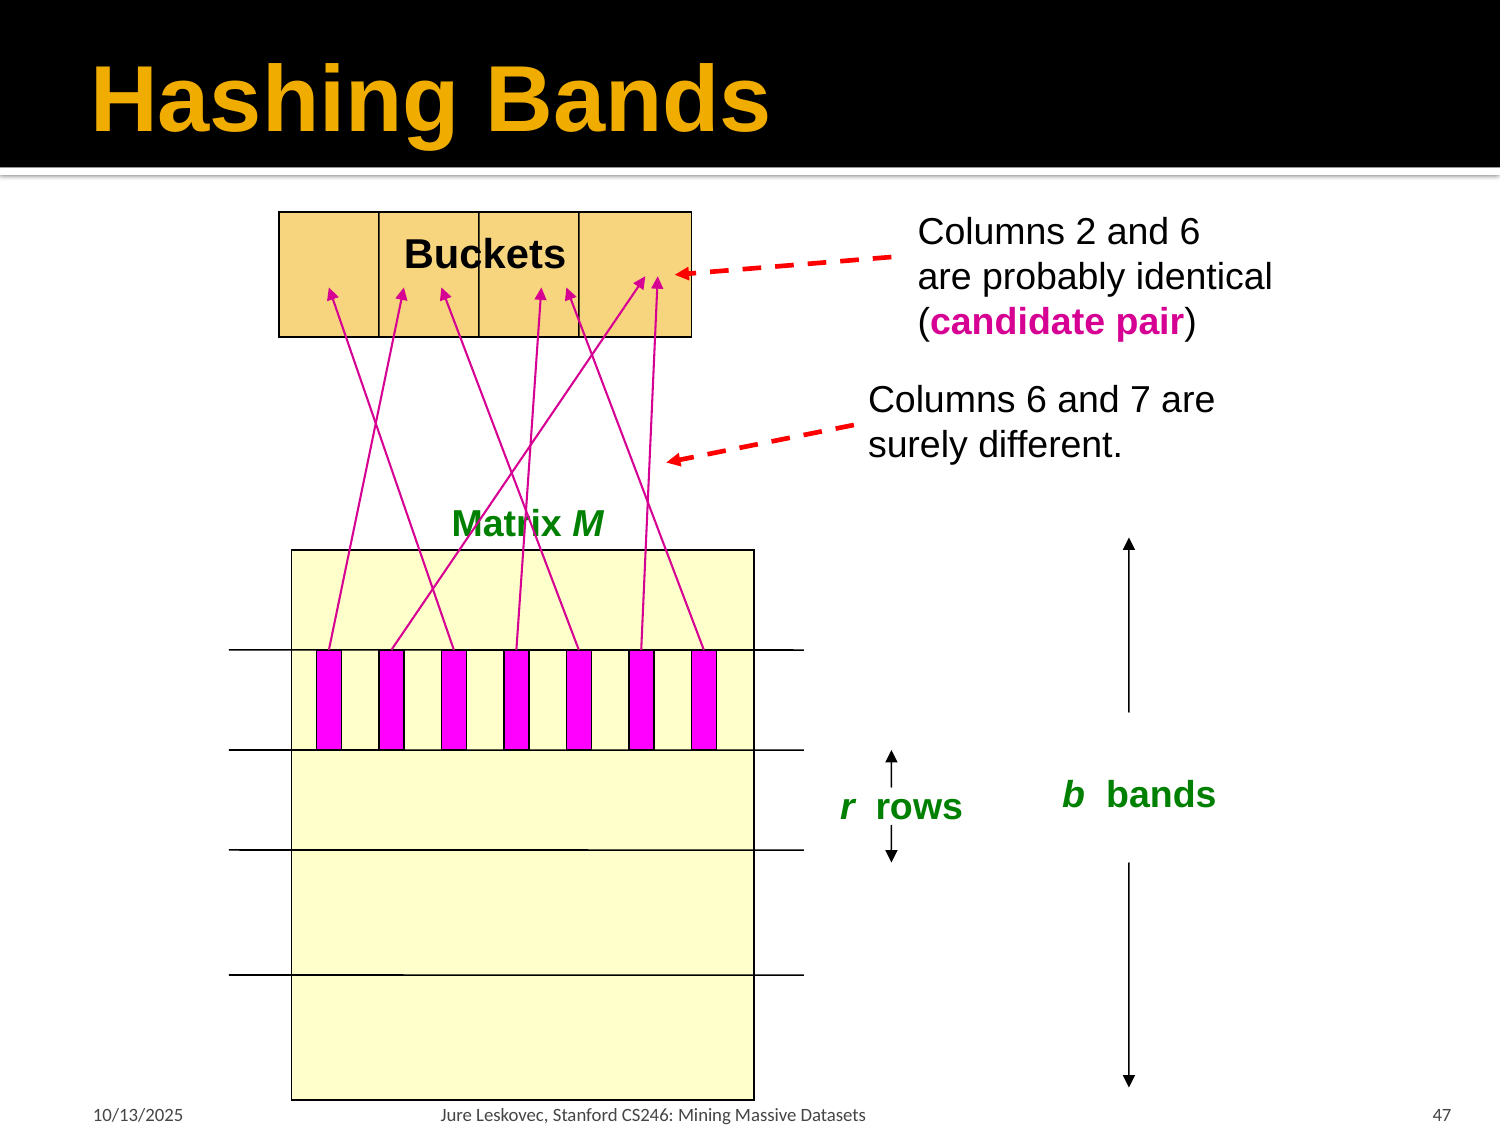

# Hashing Bands
Columns 2 and 6
are probably identical
(candidate pair)

Buckets

Columns 6 and 7 are
surely different.

Matrix M

b  bands
r  rows

10/13/2025
Jure Leskovec, Stanford CS246: Mining Massive Datasets
47